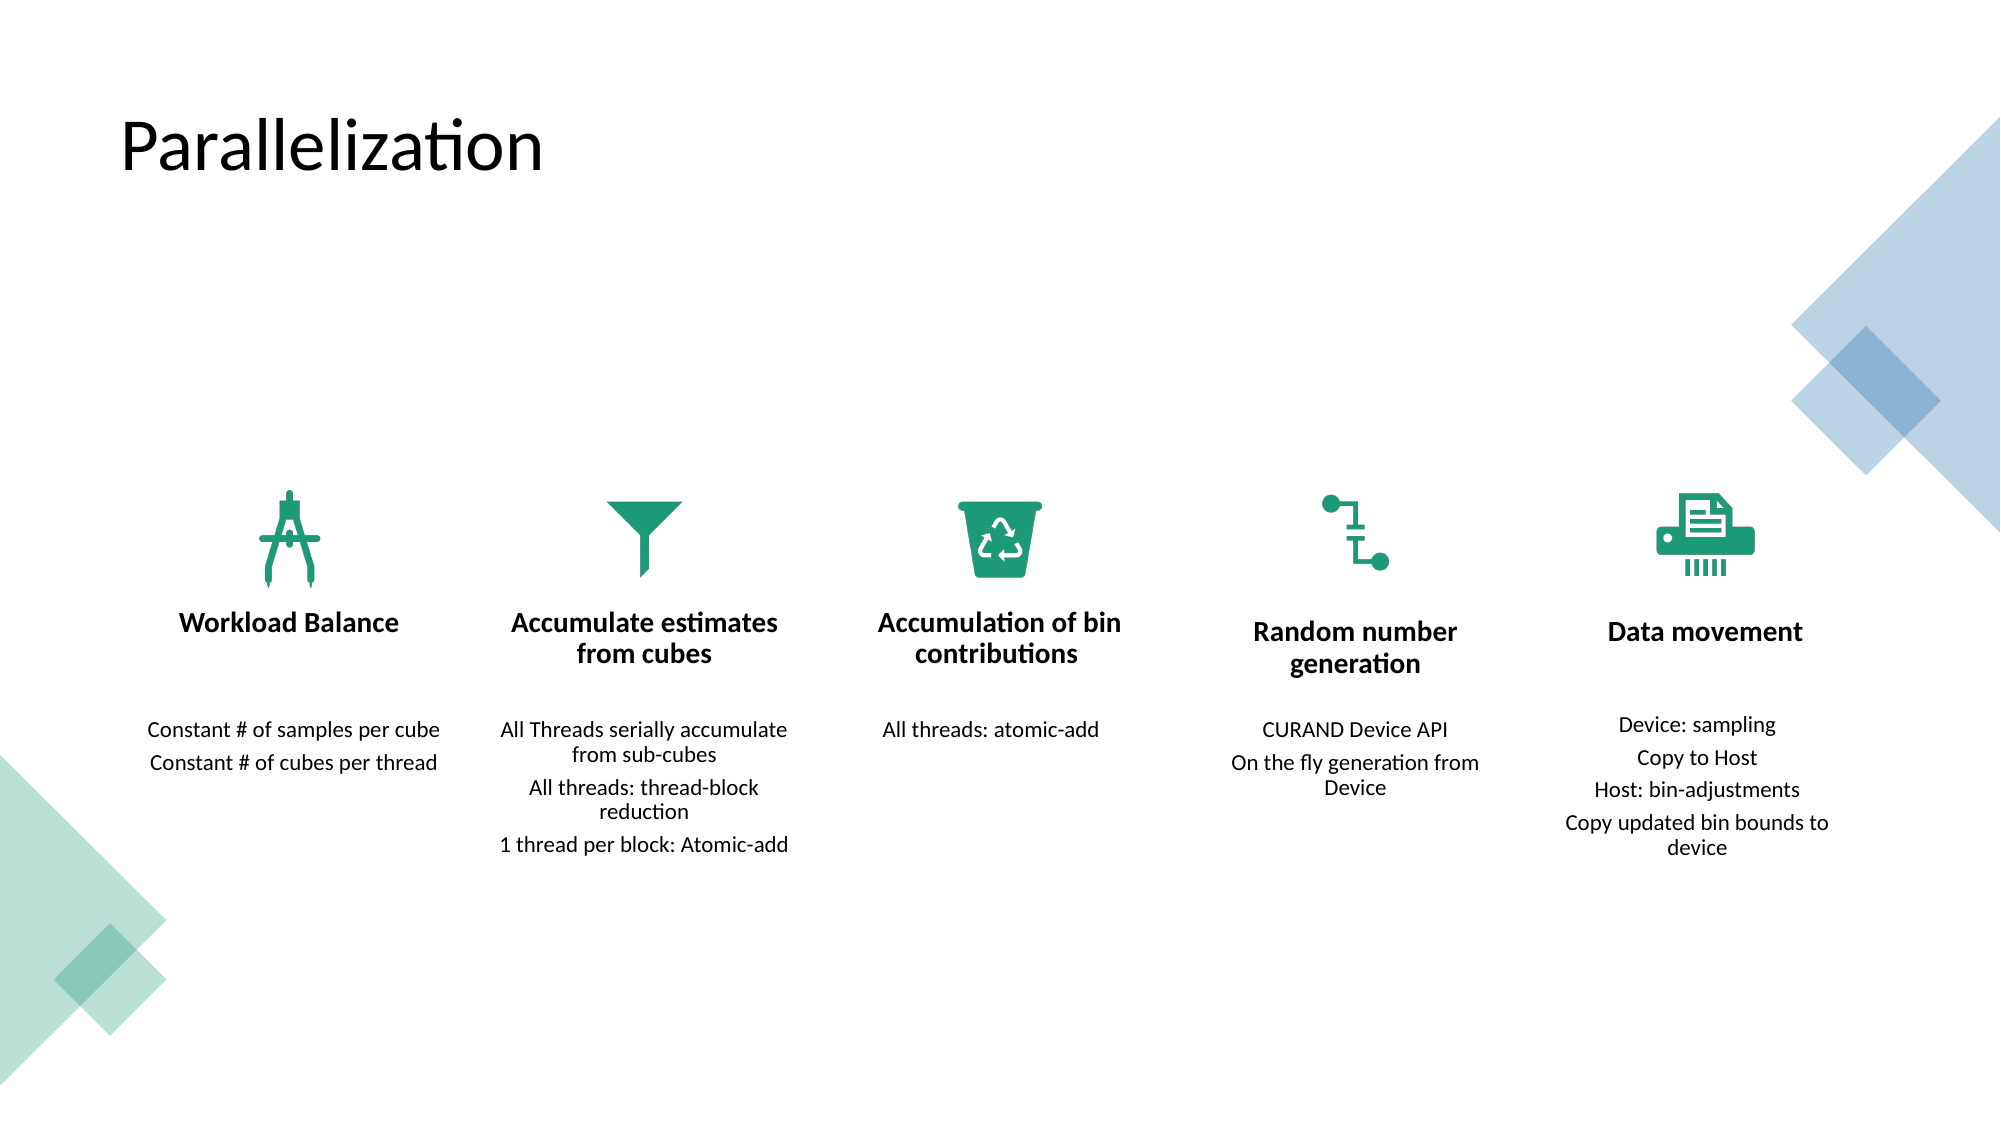

# Parallelization

Workload Balance
Constant # of samples per cube
Constant # of cubes per thread
Accumulate estimates from cubes
All Threads serially accumulate from sub-cubes
All threads: thread-block reduction
1 thread per block: Atomic-add
Accumulation of bin contributions
Data movement
Random number generation

All threads: atomic-add

Device: sampling
Copy to Host
Host: bin-adjustments
Copy updated bin bounds to device
CURAND Device API
On the fly generation from Device

7